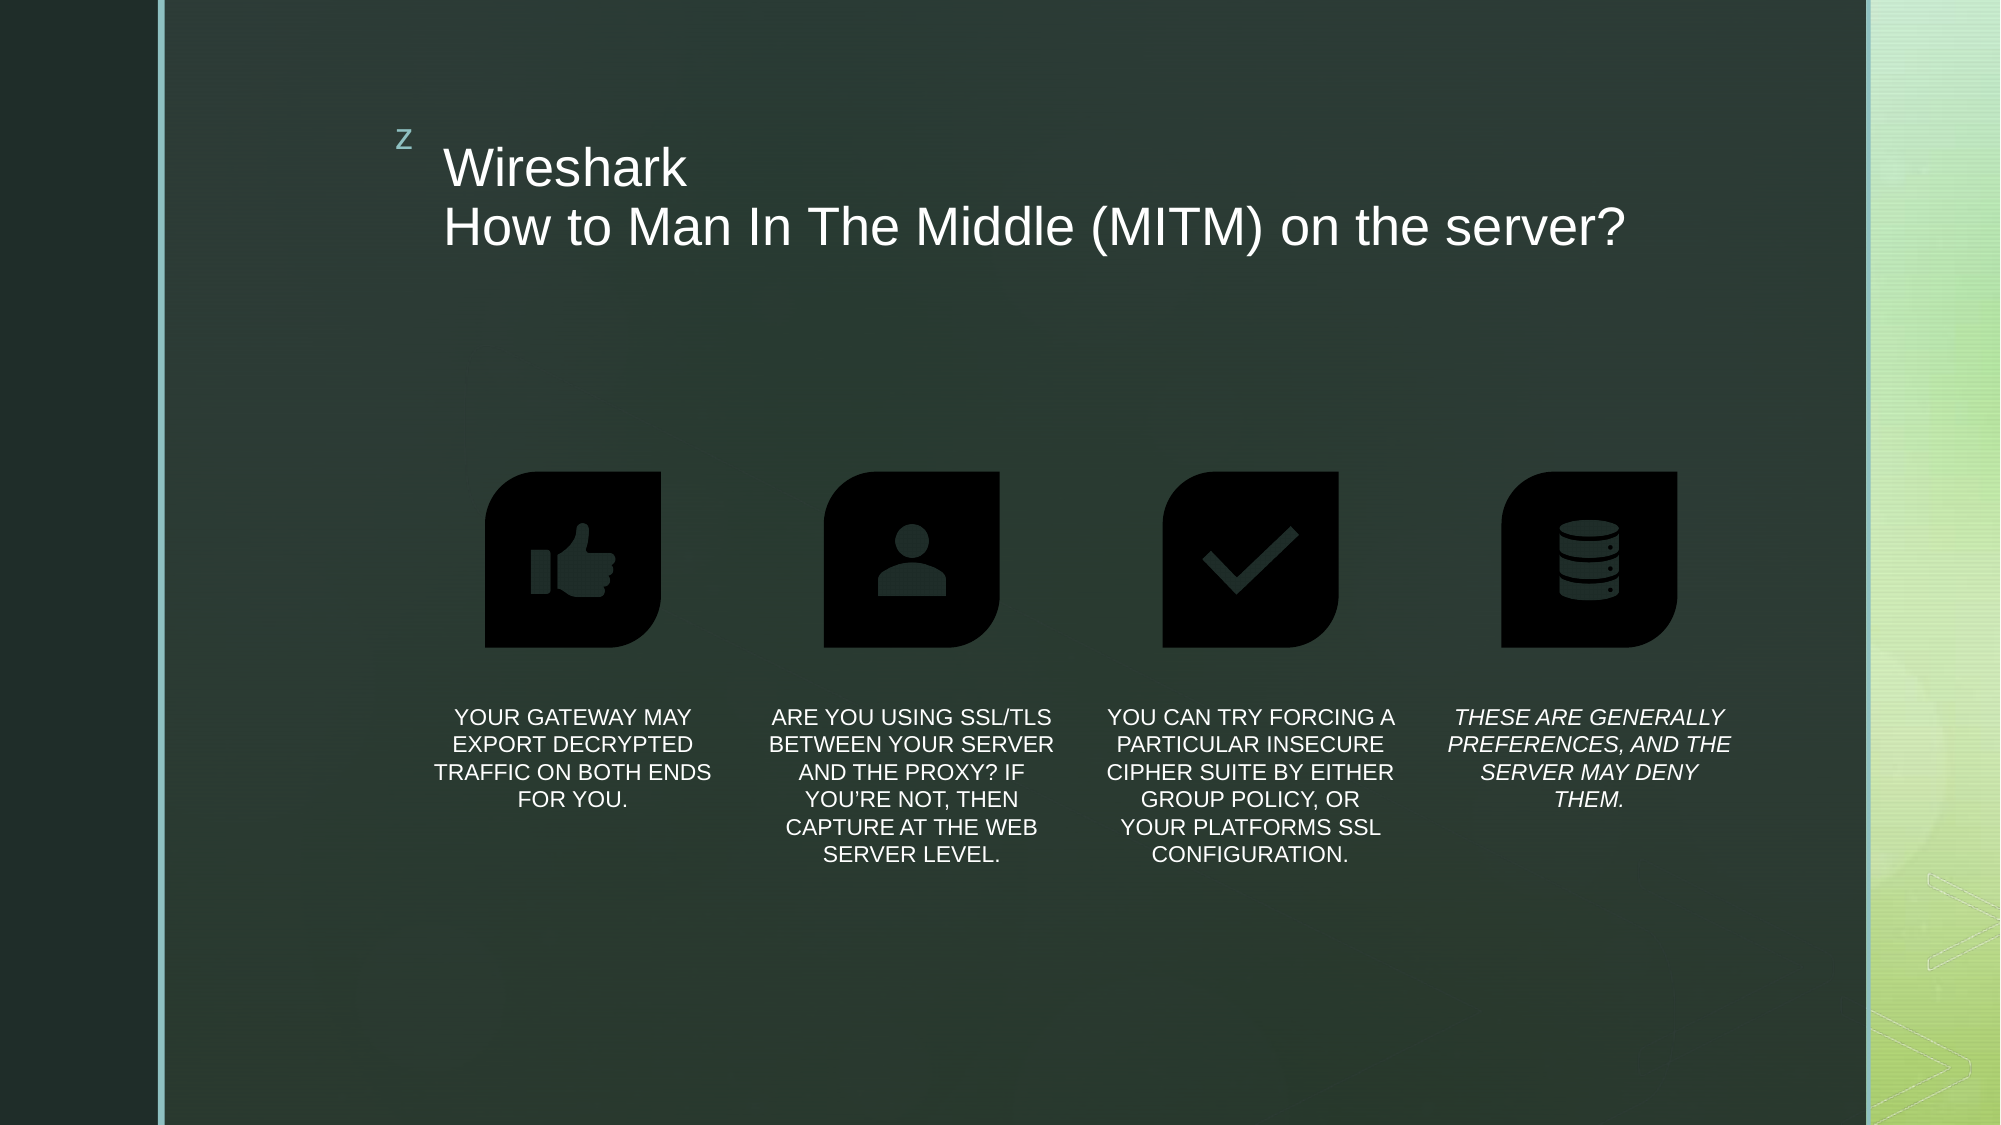

# Wireshark How to Man In The Middle (MITM) on the server?
Your Gateway may export decrypted traffic on both ends for you.
Are you using SSL/TLS between your server and the proxy? If you’re not, then capture at the web server level.
You can try forcing a particular insecure Cipher Suite by either Group Policy, or your platforms SSL configuration.
These are generally preferences, and the server may deny them.